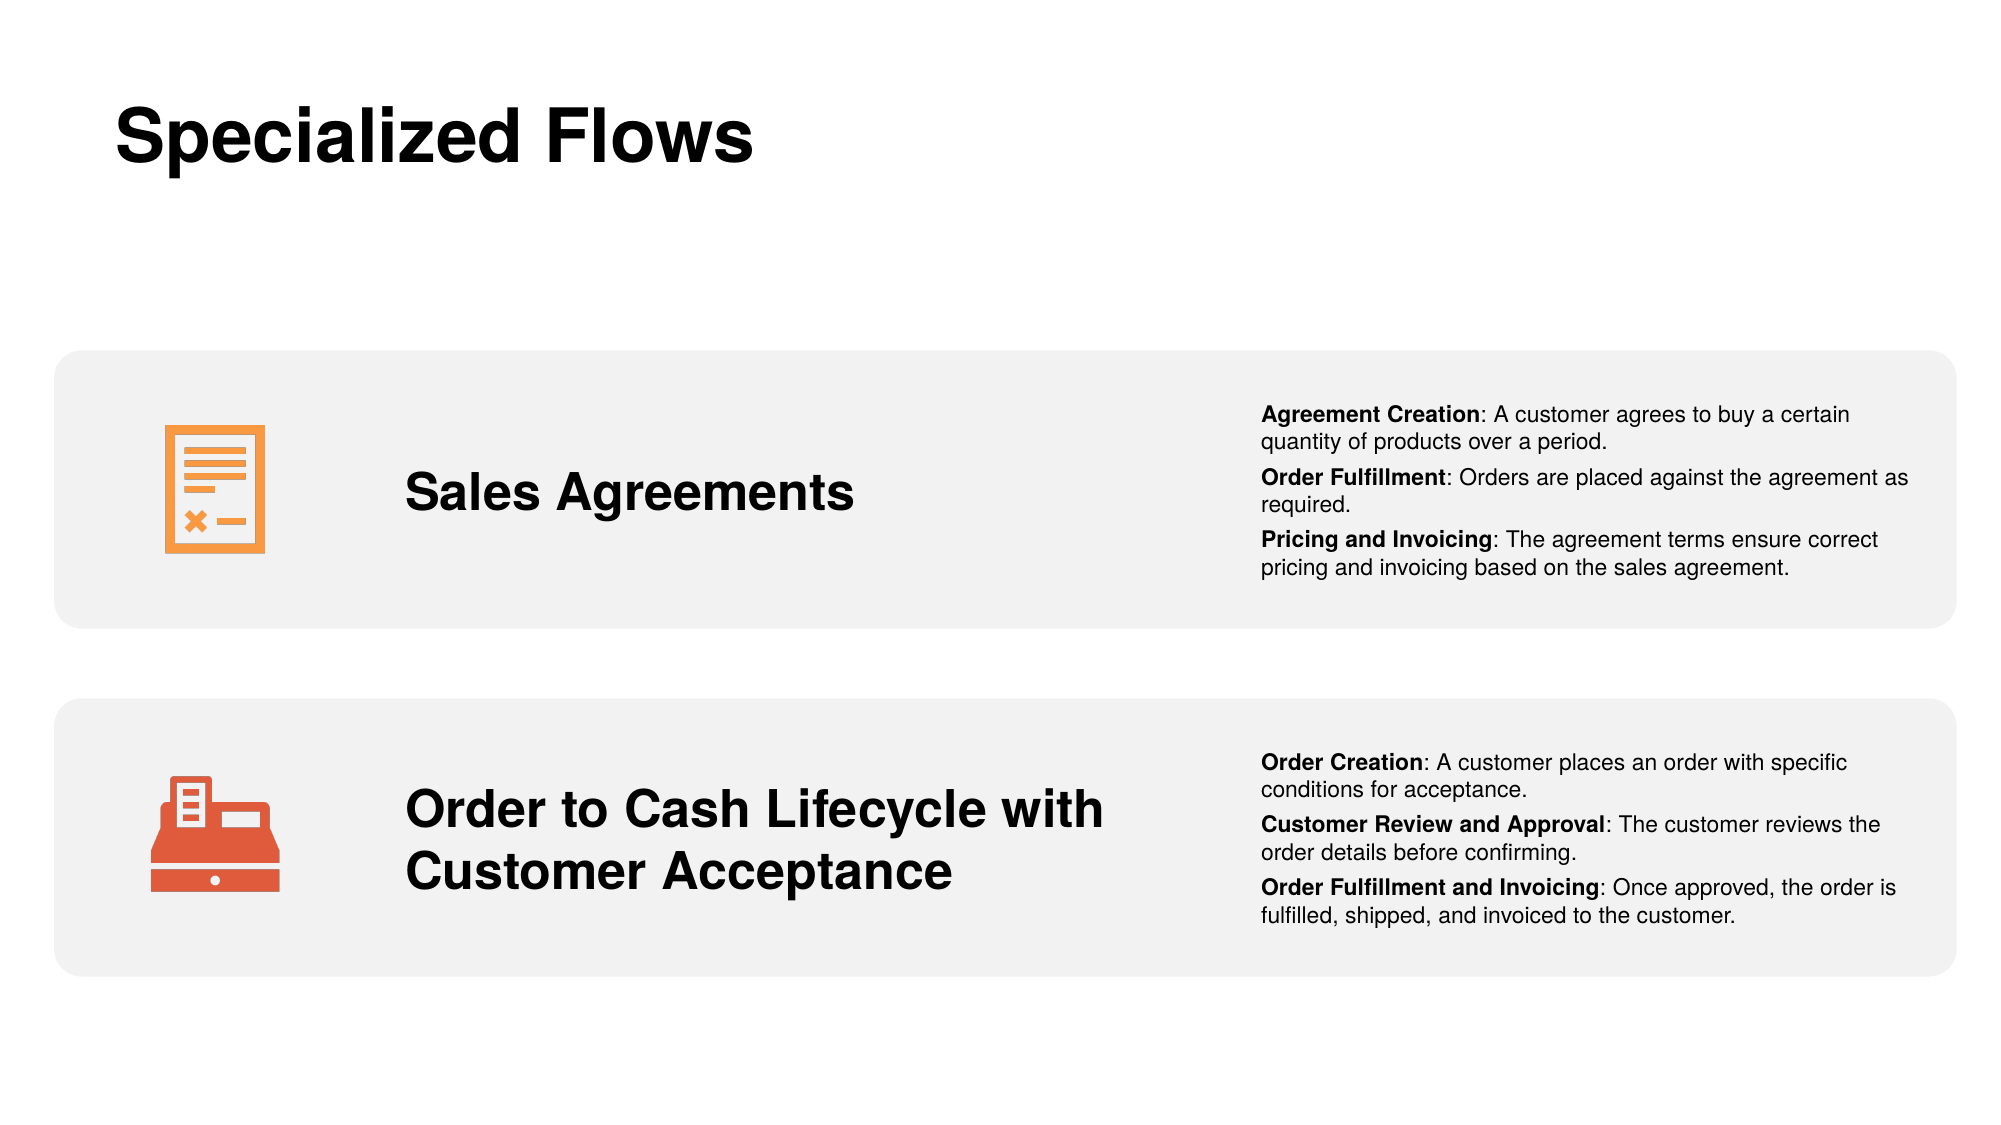

# Specialized Flows
Sales Agreements
Agreement Creation: A customer agrees to buy a certain quantity of products over a period.
Order Fulfillment: Orders are placed against the agreement as required.
Pricing and Invoicing: The agreement terms ensure correct pricing and invoicing based on the sales agreement.
Order to Cash Lifecycle with Customer Acceptance
Order Creation: A customer places an order with specific conditions for acceptance.
Customer Review and Approval: The customer reviews the order details before confirming.
Order Fulfillment and Invoicing: Once approved, the order is fulfilled, shipped, and invoiced to the customer.